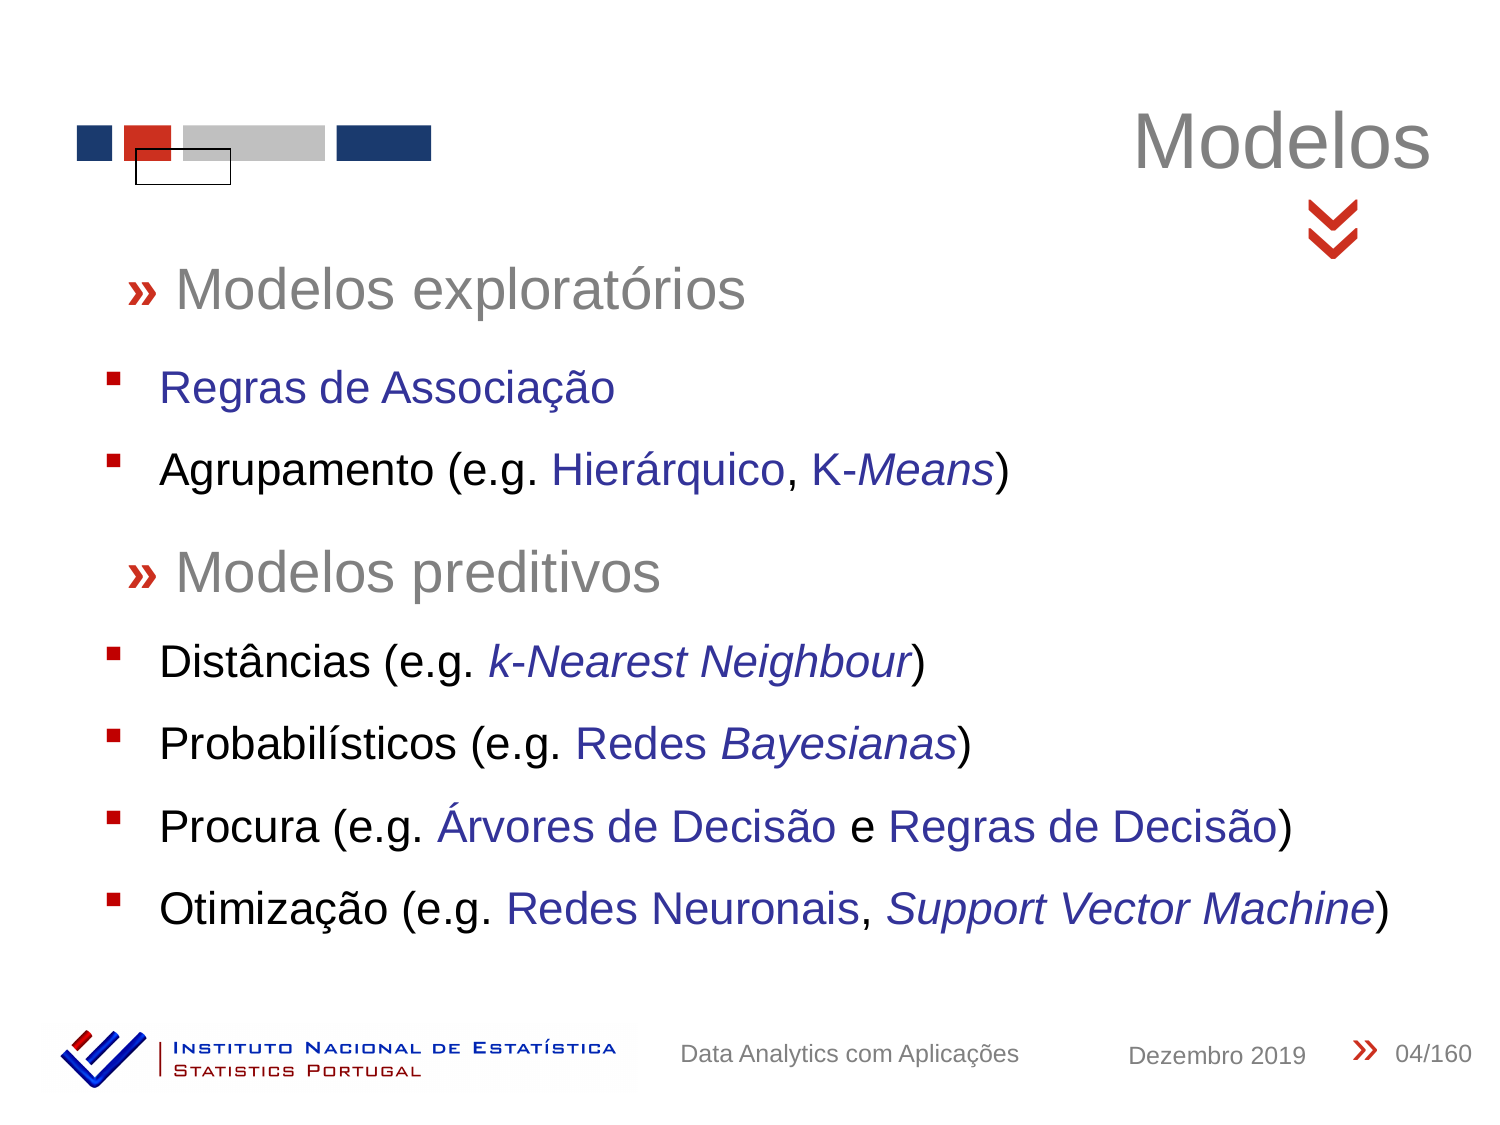

Modelos
«
» Modelos exploratórios
Regras de Associação
Agrupamento (e.g. Hierárquico, K-Means)
» Modelos preditivos
Distâncias (e.g. k-Nearest Neighbour)
Probabilísticos (e.g. Redes Bayesianas)
Procura (e.g. Árvores de Decisão e Regras de Decisão)
Otimização (e.g. Redes Neuronais, Support Vector Machine)
04